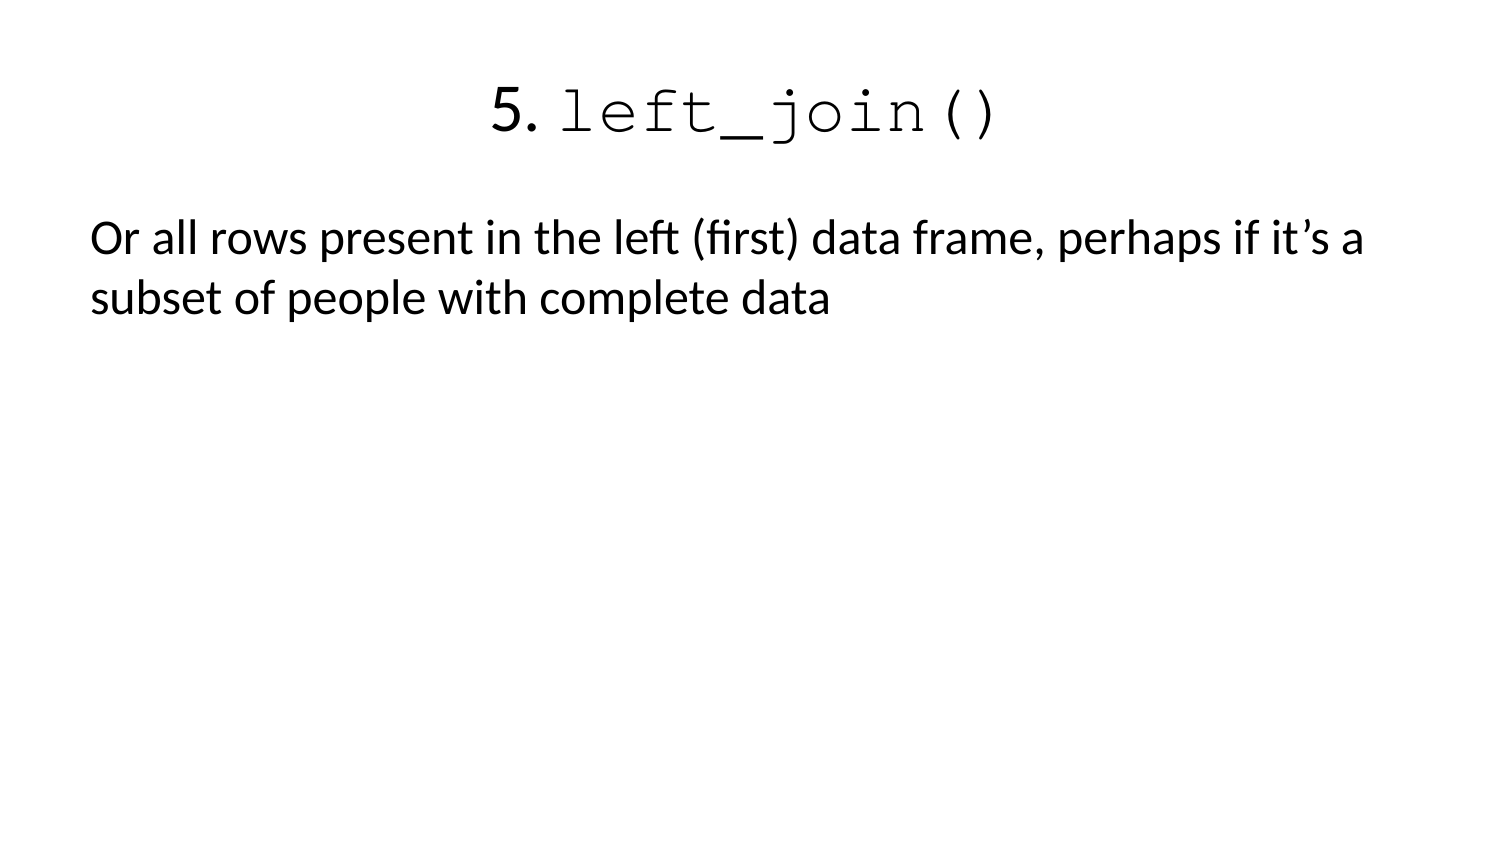

# 5. left_join()
Or all rows present in the left (first) data frame, perhaps if it’s a subset of people with complete data